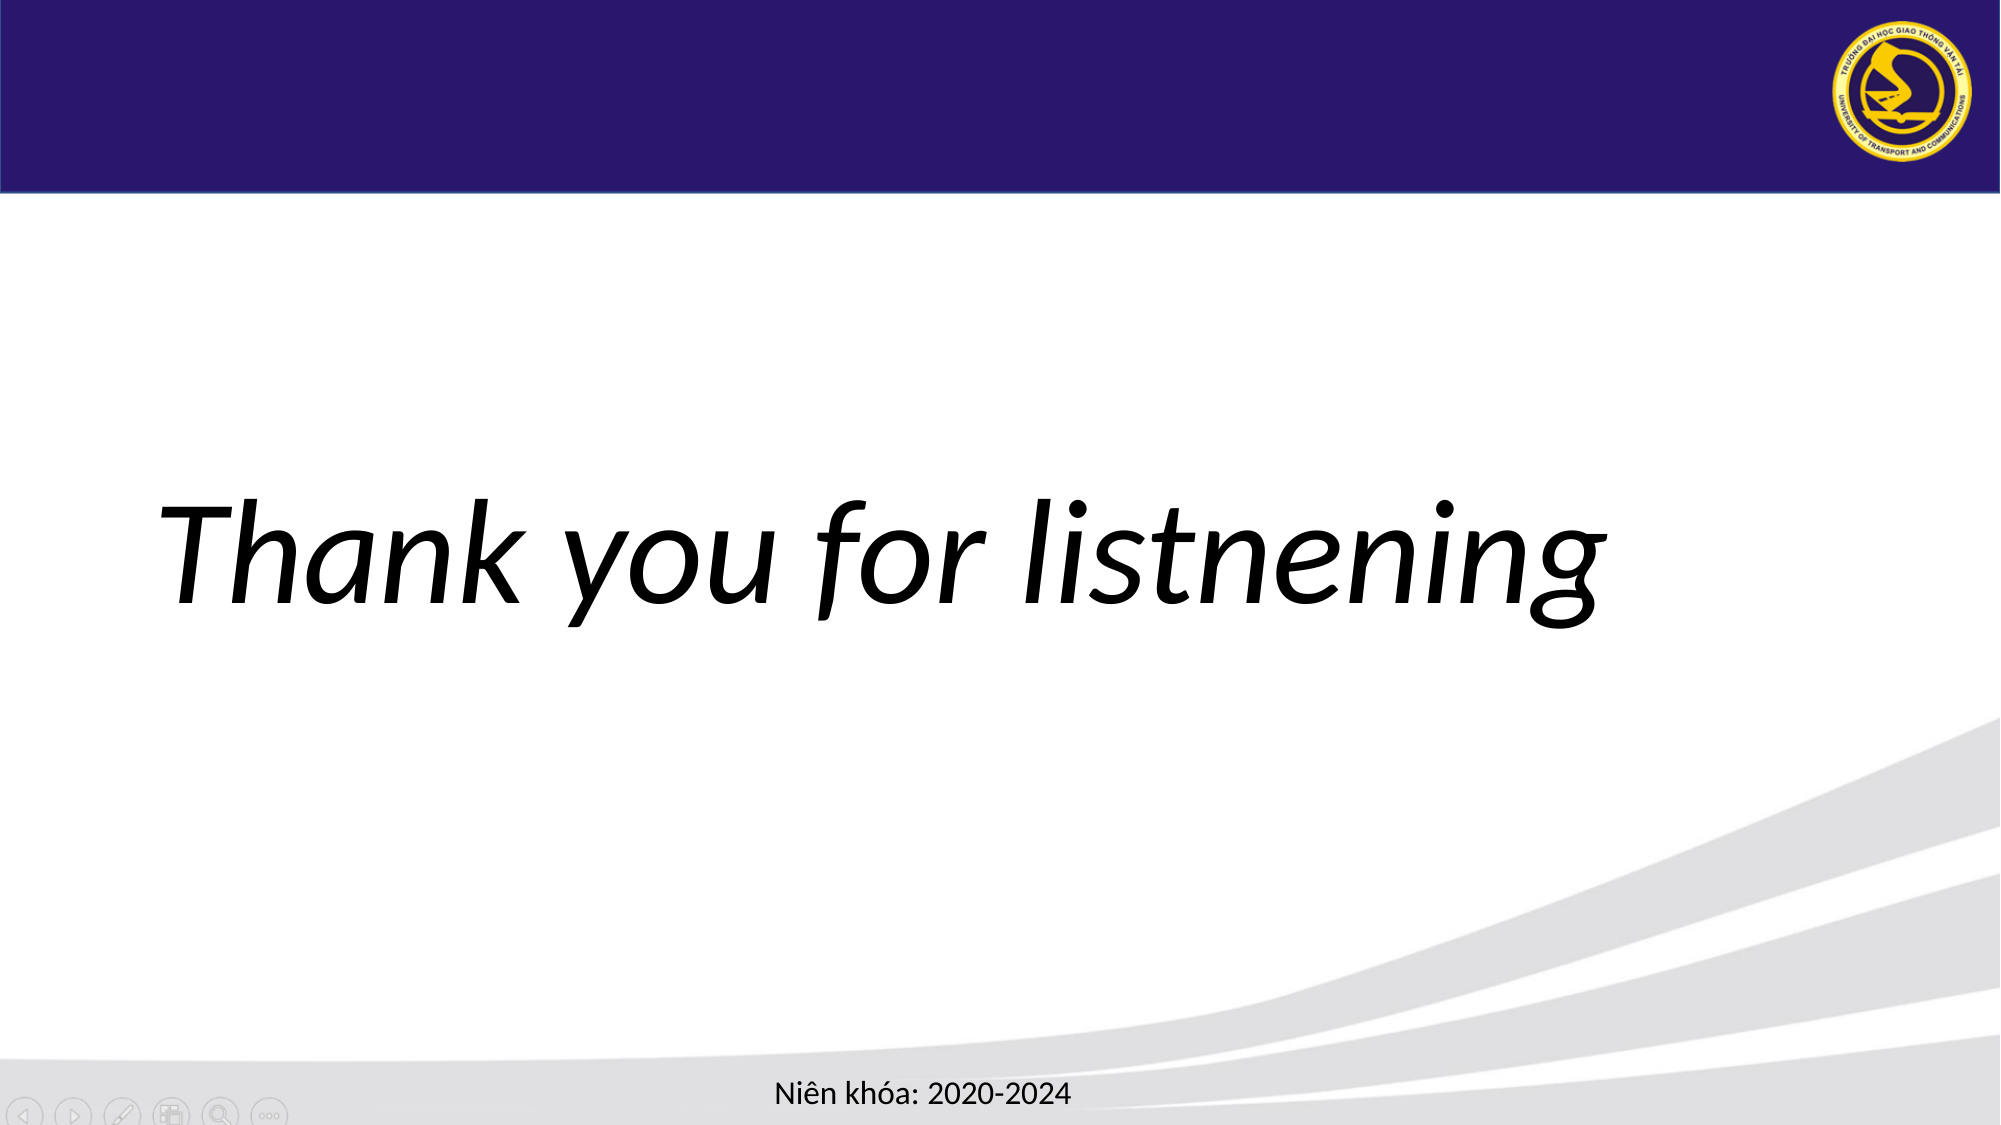

Thank you for listnening
 Niên khóa: 2020-2024